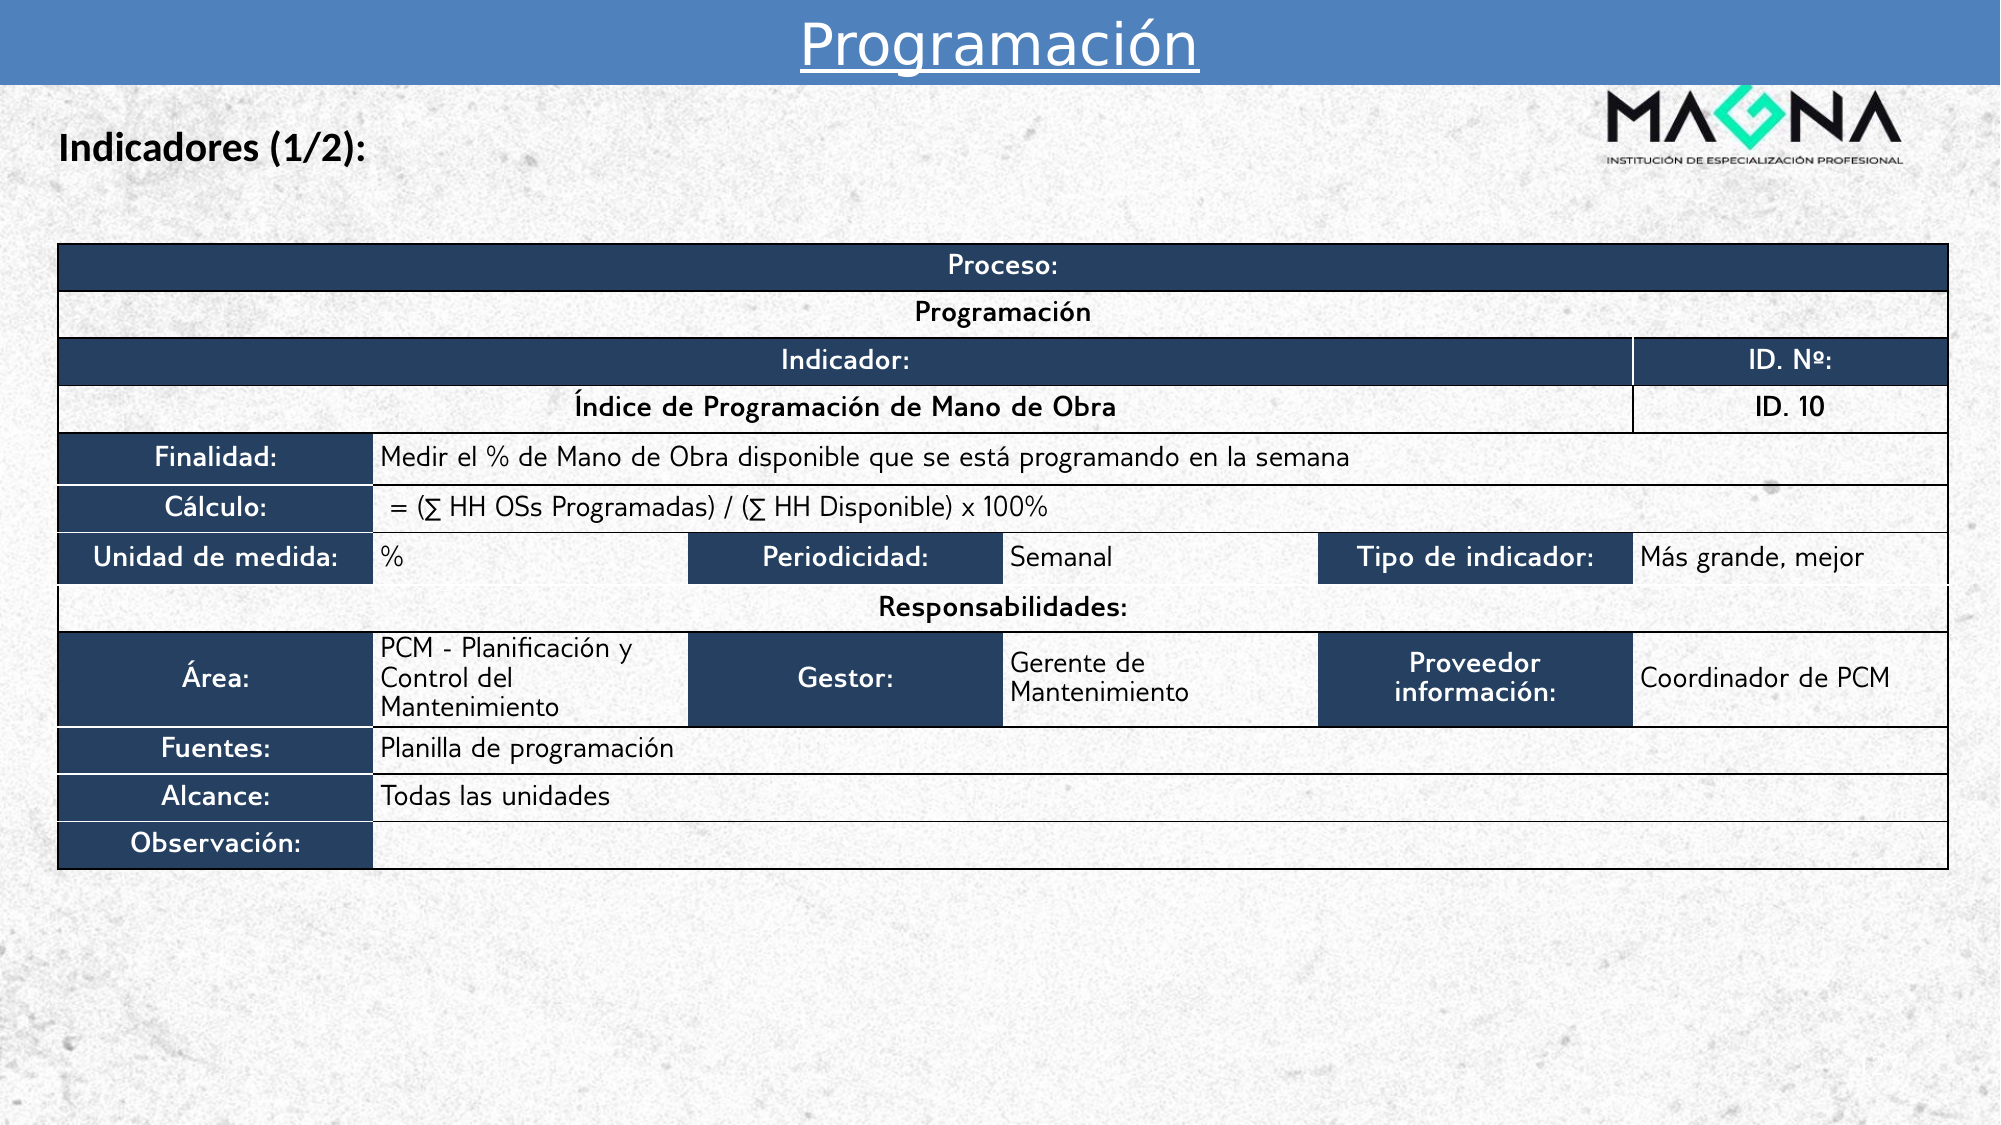

# Programación
Indicadores (1/2):
| Proceso: |  |  |  |  |  |
| --- | --- | --- | --- | --- | --- |
| Programación |  |  |  |  |  |
| Indicador: |  |  |  |  | ID. Nº: |
| Índice de Programación de Mano de Obra |  |  |  |  | ID. 10 |
| Finalidad: | Medir el % de Mano de Obra disponible que se está programando en la semana |  |  |  |  |
| Cálculo: | = (∑ HH OSs Programadas) / (∑ HH Disponible) x 100% |  |  |  |  |
| Unidad de medida: | % | Periodicidad: | Semanal | Tipo de indicador: | Más grande, mejor |
| Responsabilidades: |  |  |  |  |  |
| Área: | PCM - Planificación y Control del Mantenimiento | Gestor: | Gerente de Mantenimiento | Proveedor información: | Coordinador de PCM |
| Fuentes: | Planilla de programación |  |  |  |  |
| Alcance: | Todas las unidades |  |  |  |  |
| Observación: |  |  |  |  |  |
127